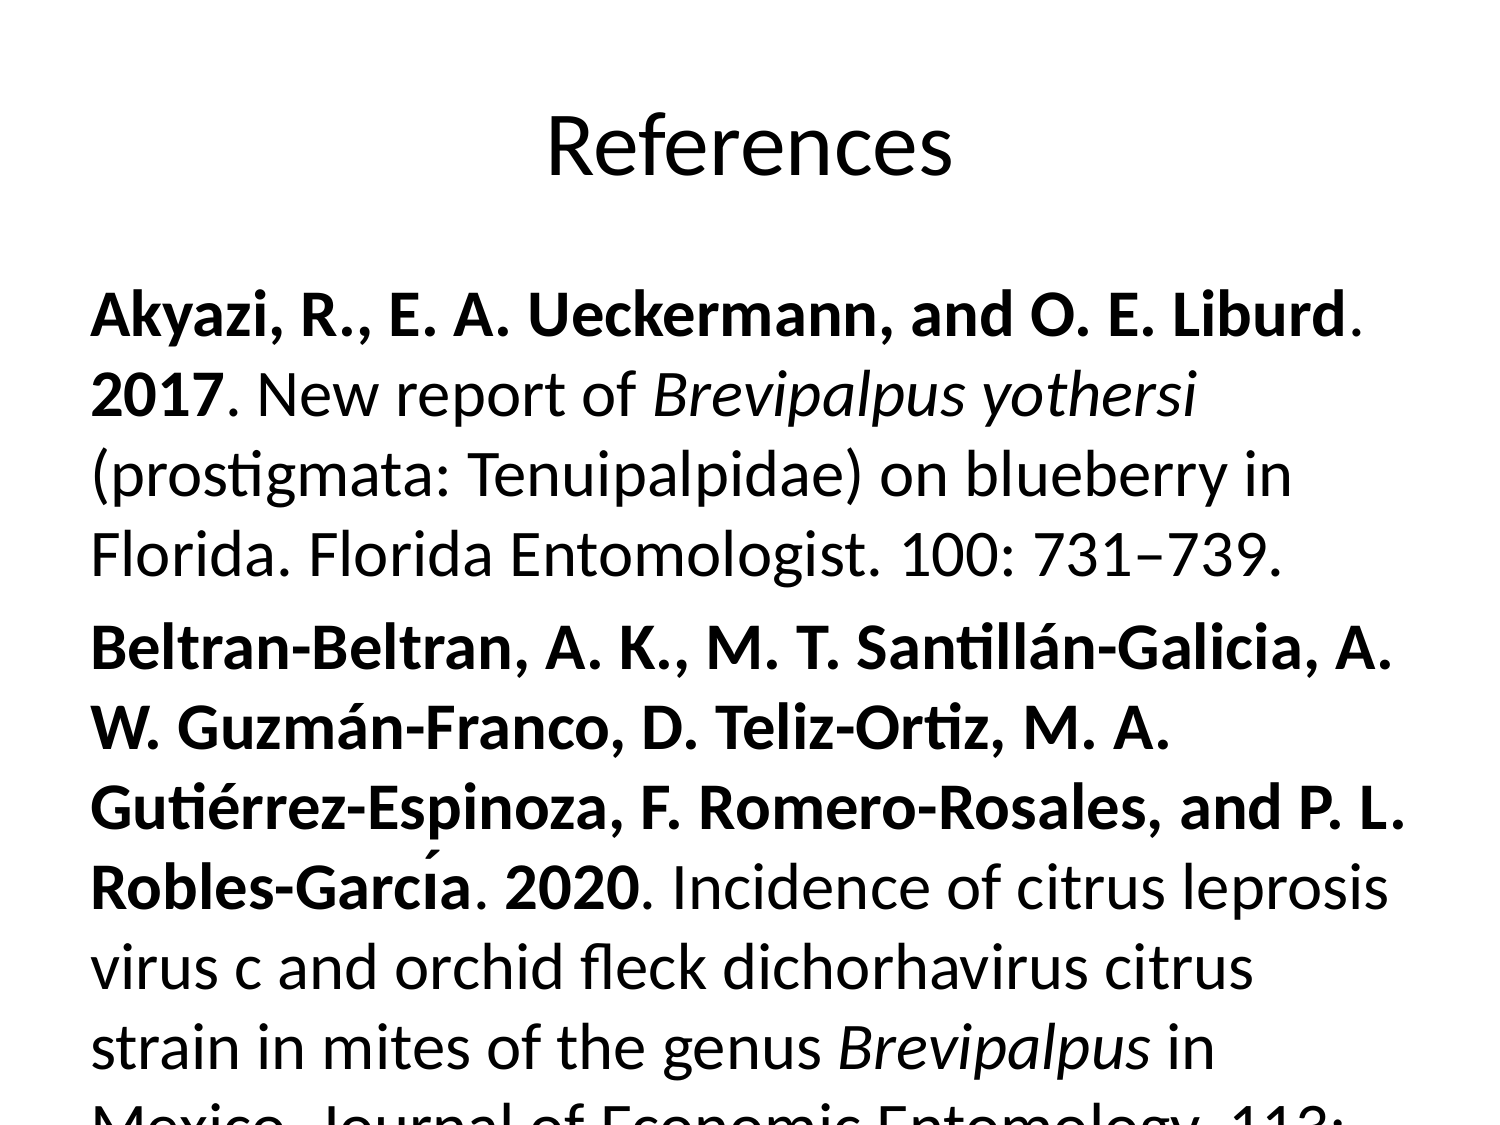

# References
Akyazi, R., E. A. Ueckermann, and O. E. Liburd. 2017. New report of Brevipalpus yothersi (prostigmata: Tenuipalpidae) on blueberry in Florida. Florida Entomologist. 100: 731–739.
Beltran-Beltran, A. K., M. T. Santillán-Galicia, A. W. Guzmán-Franco, D. Teliz-Ortiz, M. A. Gutiérrez-Espinoza, F. Romero-Rosales, and P. L. Robles-Garcı́a. 2020. Incidence of citrus leprosis virus c and orchid fleck dichorhavirus citrus strain in mites of the genus Brevipalpus in Mexico. Journal of Economic Entomology. 113: 1576–1581.
Chambers, A. H., P. Moon, V. Edmond, and E. Bassil. 2019. Vanilla cultivation in southern Florida. EDIS. 2019: 7.
Childers, C. C., and J. C. V. Rodrigues. 2011. An overview of Brevipalpus (acari: Tenuipalpidae) and the plant viruses they transmit. Zoosymposia. 6: 180–192.
Childers, C. C., J. C. V. Rodrigues, K. S. Derrick, D. S. Achor, J. V. French, W. C. Welbourn, R. Ochoa, and E. W. Kitajima. 2003. Citrus leprosis and its status in Florida and Texas: Past and present. Experimental and Applied Acarology. 30: 181–202.
Cook, G., W. Kirkman, R. Clase, C. Steyn, E. Basson, P. H. Fourie, S. D. Moore, T. G. Grout, E. Carstens, and V. Hattingh. 2019. Orchid fleck virus associated with the first case of citrus leprosis-N in South Africa. European Journal of Plant Pathology. 155: 1373–1379.
Dietzgen, R. G., J. Freitas-Astúa, C. Chabi-Jesus, P. L. Ramos-González, M. M. Goodin, H. Kondo, A. D. Tassi, and E. W. Kitajima. 2018. Dichorhaviruses in their host plants and mite vectors, pp. 119–148. In Advances in Virus Research. Elsevier.
Doi, Y., M. U. Chang, and K. Yora. 1977. Orchid fleck virus. CMI/AAB descriptions of plant viruses.
Hartung, J. S., A. Roy, S. Fu, J. Shao, W. L. Schneider, and R. H. Brlansky. 2015. History and diversity of citrus leprosis virus recorded in herbarium specimens. Phytopathology. 105: 1277–1284.
Kitajima, E. W., C. M. Chagas, M. T. Braghini, L. C. Fazuoli, E. C. Locali-Fabris, and R. B. Salaroli. 2011. Natural infection of several Coffea species and hybrids and psilanthus ebracteolatus by the coffee ringspot virus (CoRSV). Scientia Agricola. 68: 503–507.
Knorr, L. C. 1968. Studies on the etiology of leprosis in citrus. In International Organization of Citrus Virologists Conference Proceedings.
Kondo, H., K. Hirota, K. Maruyama, I. B. Andika, and N. Suzuki. 2017. A possible occurrence of genome reassortment among bipartite rhabdoviruses. Virology. 508: 18–25.
Kondo, H., T. Maeda, Y. Shirako, and T. Tamada. 2006. Orchid fleck virus is a rhabdovirus with an unusual bipartite genome. Journal of General Virology. 87: 2413–2421.
Kondo, H., T. Maeda, and T. Tamada. 2003. Orchid fleck virus: Brevipalpus californicus mite transmission, biological properties and genome structure. Experimental and Applied Acarology. 30: 215–223.
Mcharo, M., E. Bush, D. L. Bonte, C. Broussard, and L. Urbatsch. 2003. Molecular and morphological investigation of ornamental liriopogons. Journal of the American Society for Horticultural Science. 128: 575–577.
Roy, A., N. Choudhary, L. M. Guillermo, J. Shao, A. Govindarajulu, D. Achor, G. Wei, D. D. Picton, L. Levy, M. K. Nakhla, J. S. Hartung, and R. H. Brlansky. 2013. A novel virus of the genus cilevirus causing symptoms similar to citrus leprosis. Phytopathology. 103: 488–500.
Roy, A., A. L. Stone, G. Otero-Colina, G. Wei, R. H. Brlansky, R. Ochoa, G. Bauchan, W. L. Schneider, M. K. Nakhla, and J. S. Hartung. 2020. Reassortment of genome segments creates stable lineages among strains of orchid fleck virus infecting citrus in Mexico. Phytopathology. 110: 106–120.
Roy, A., A. L. Stone, J. Shao, G. Otero-Colina, G. Wei, N. Choudhary, D. Achor, L. Levy, M. K. Nakhla, J. S. Hartung, W. L. Schneider, and R. H. Brlansky. 2015. Identification and molecular characterization of nuclear citrus leprosis virus, a member of the proposed dichorhavirus genus infecting multiple citrus species in Mexico. Phytopathology. 105: 564–575.
Velarde, A. O., A. Roy, C. Padmanabhan, S. Nunziata, M. K. Nakhla, and M. Melzer. 2021. First report of orchid fleck virus associated with citrus leprosis symptoms in rough lemon (Citrus jambhiri) and mandarin (C. reticulata) the United States. Plant Disease.